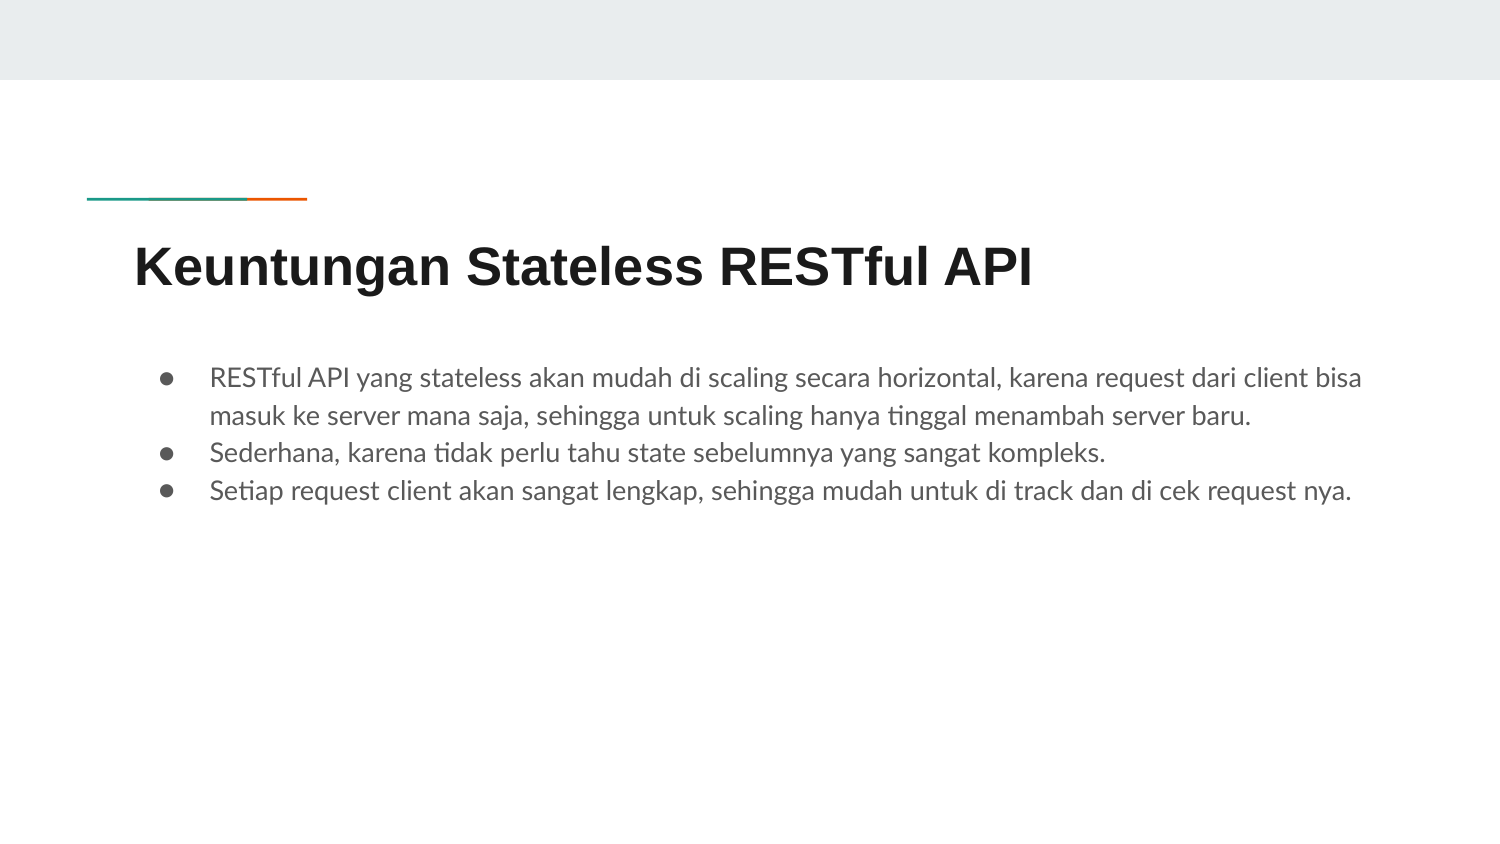

# Keuntungan Stateless RESTful API
RESTful API yang stateless akan mudah di scaling secara horizontal, karena request dari client bisa masuk ke server mana saja, sehingga untuk scaling hanya tinggal menambah server baru.
Sederhana, karena tidak perlu tahu state sebelumnya yang sangat kompleks.
Setiap request client akan sangat lengkap, sehingga mudah untuk di track dan di cek request nya.